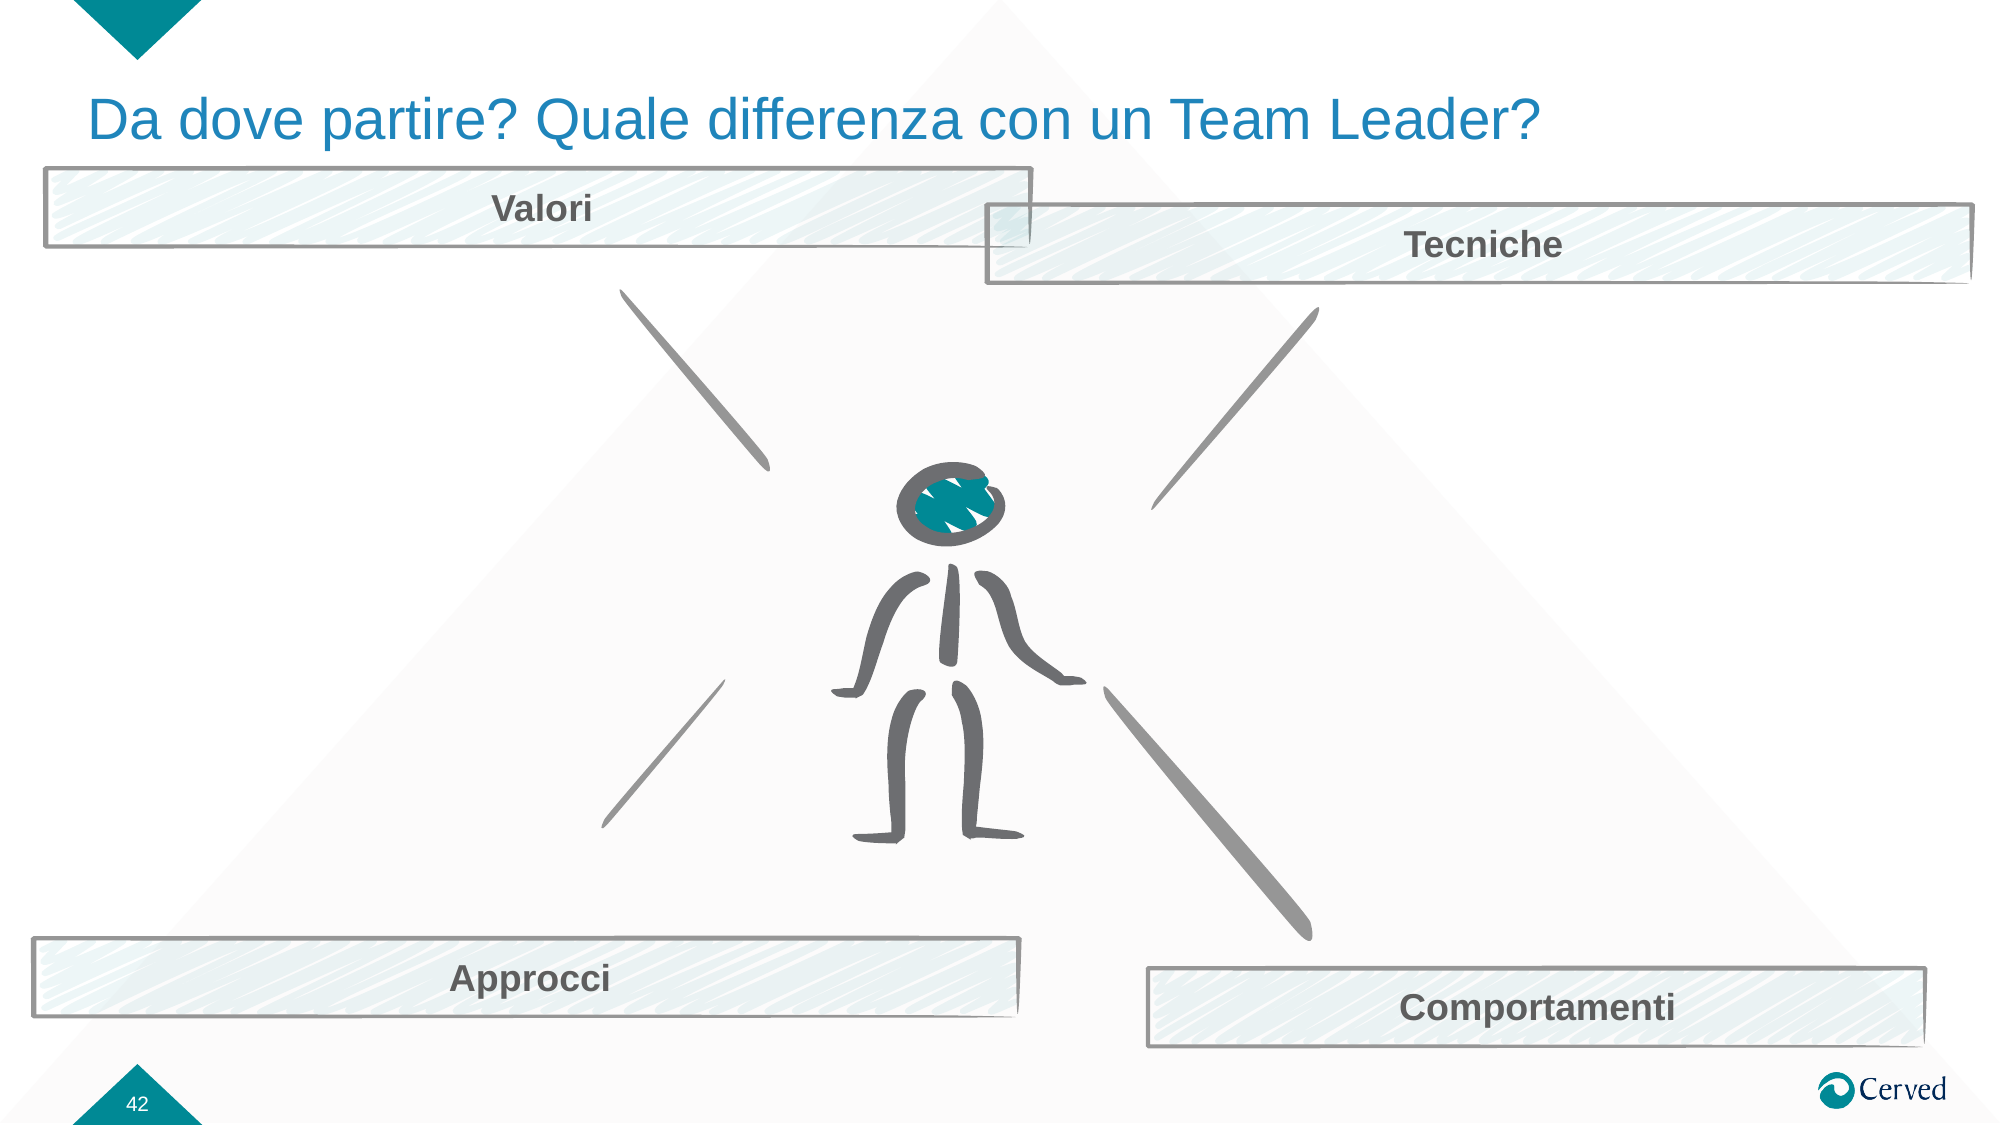

# Da dove partire? Quale differenza con un Team Leader?

Valori

Tecniche

Approcci

Comportamenti
42